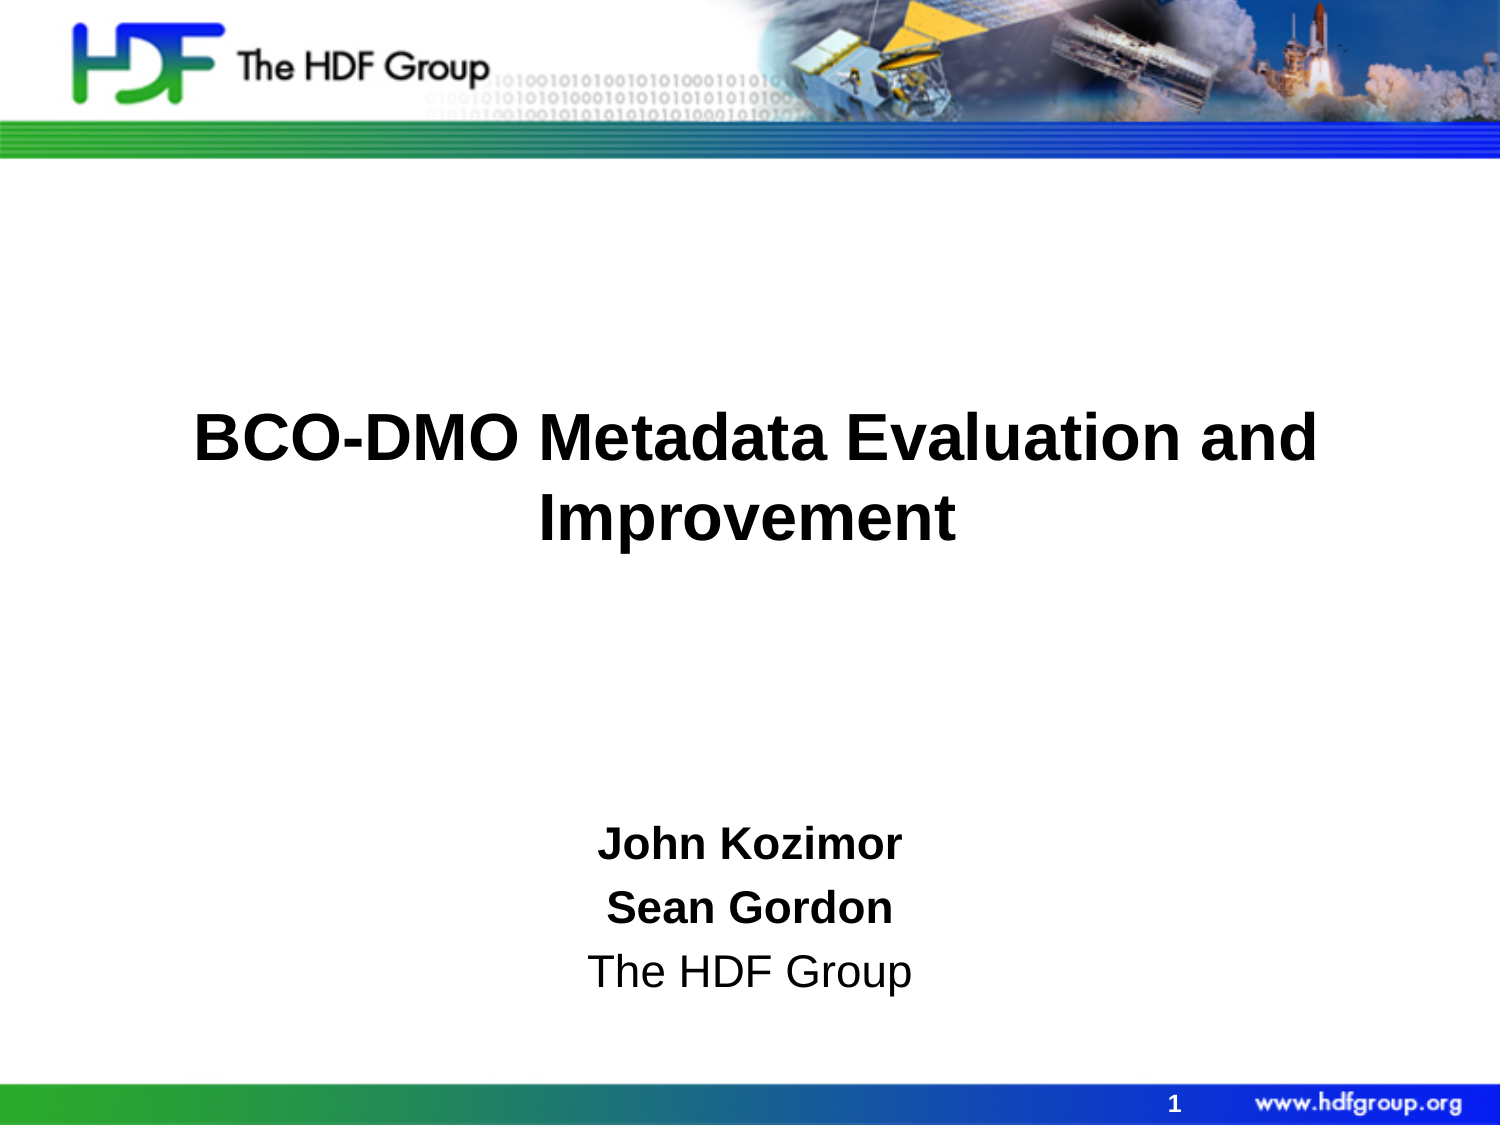

# BCO-DMO Metadata Evaluation and Improvement
John Kozimor
Sean Gordon
The HDF Group
1